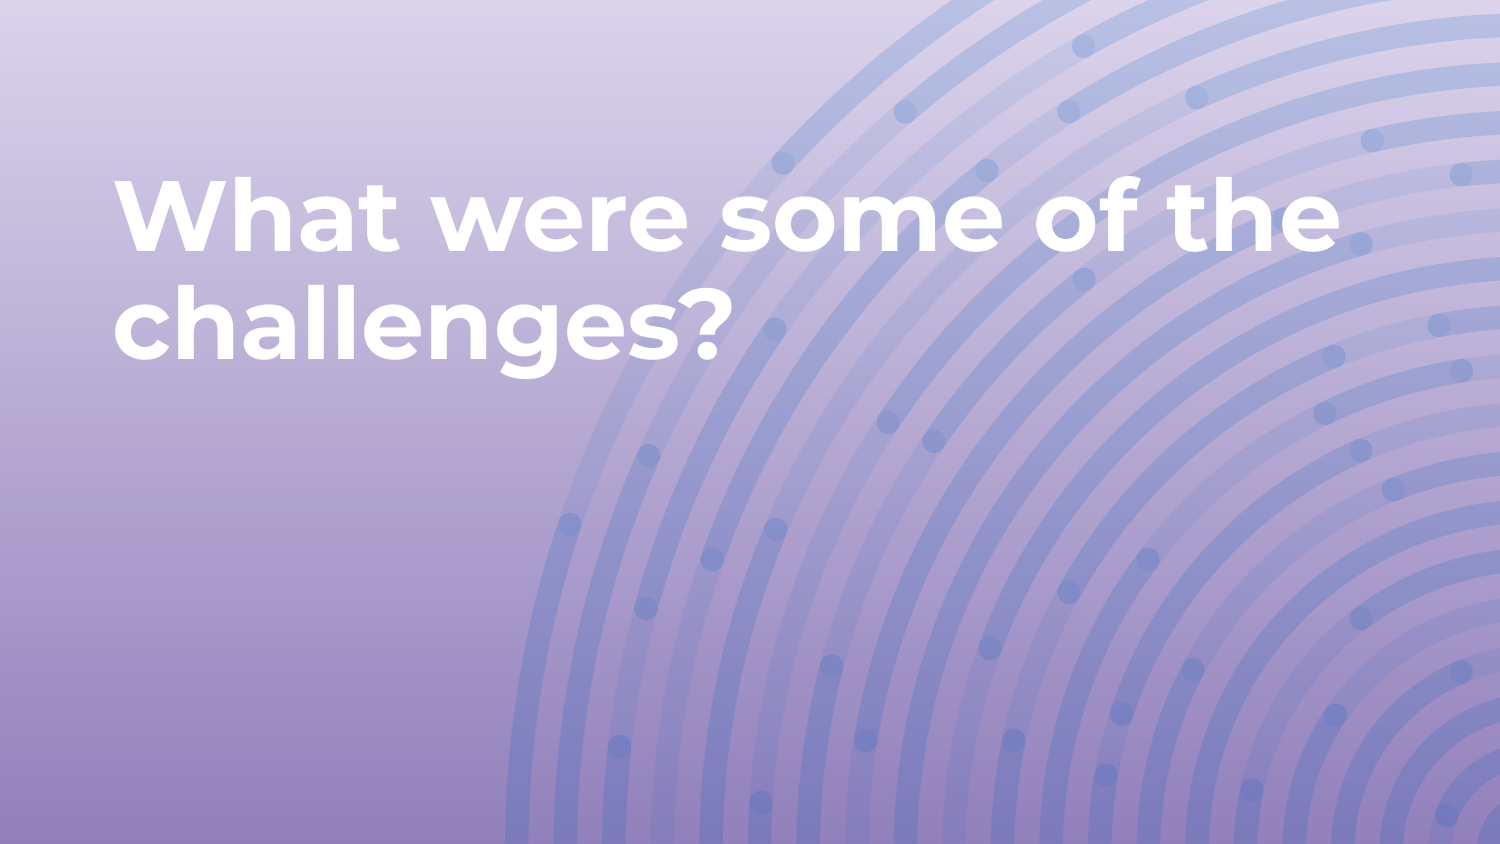

# What were some of the challenges?